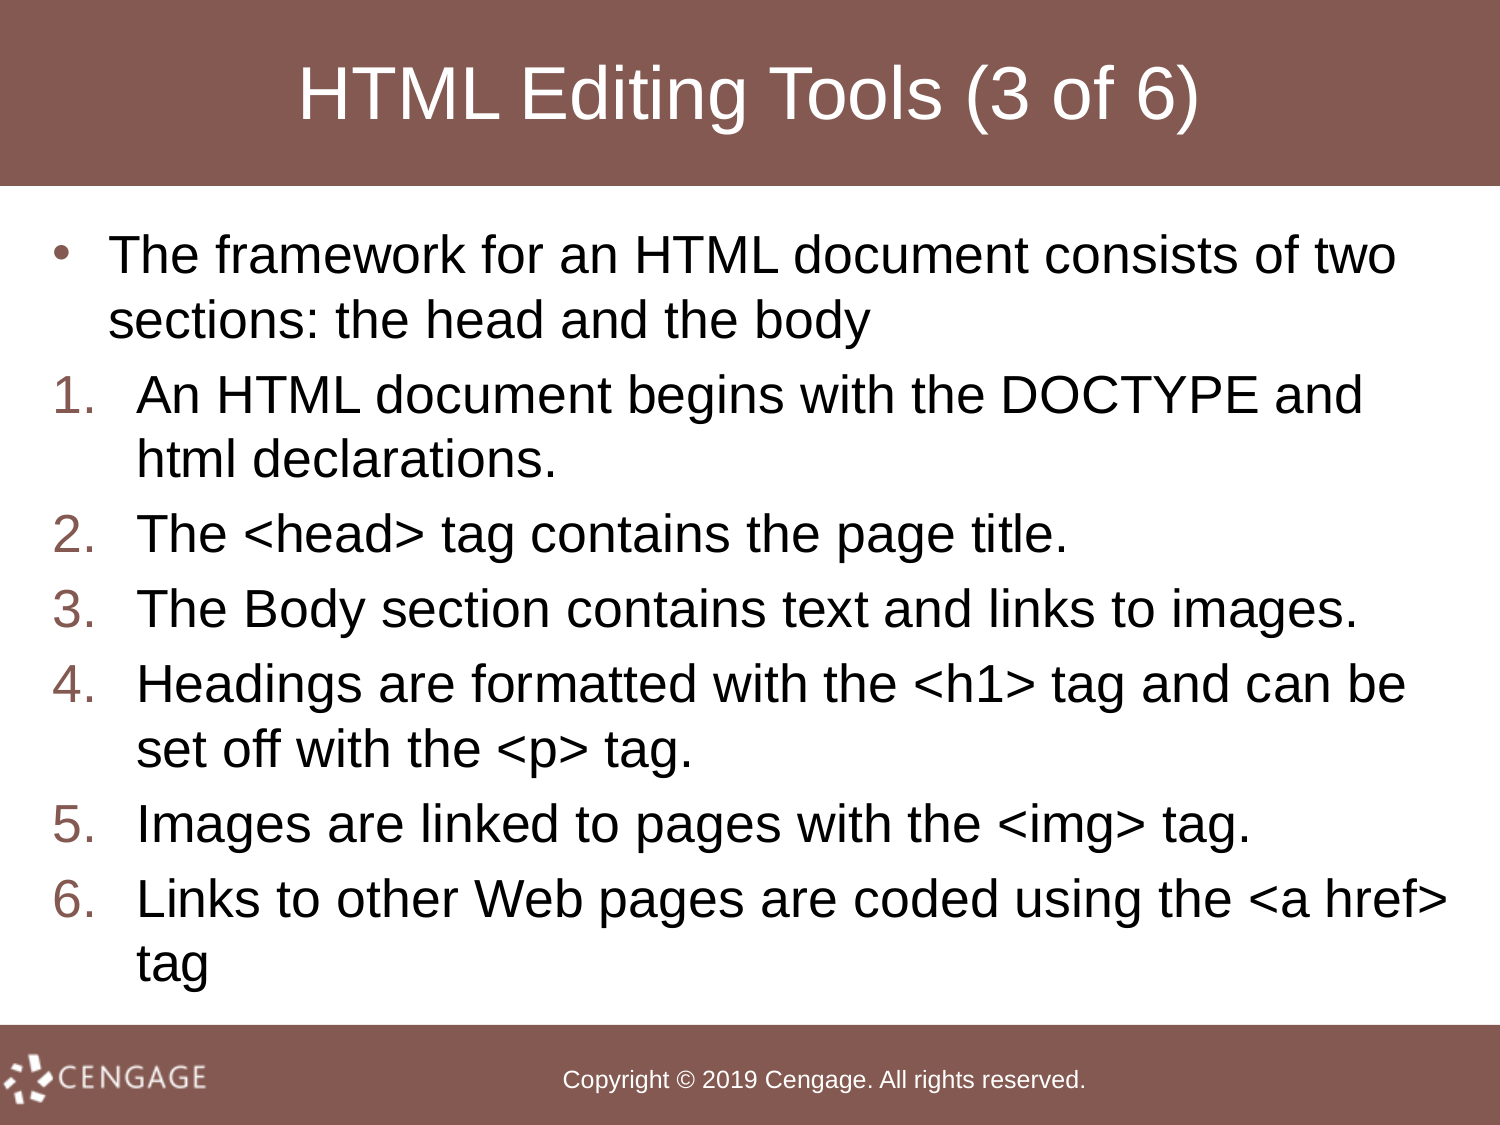

# HTML Editing Tools (3 of 6)
The framework for an HTML document consists of two sections: the head and the body
An HTML document begins with the DOCTYPE and html declarations.
The <head> tag contains the page title.
The Body section contains text and links to images.
Headings are formatted with the <h1> tag and can be set off with the <p> tag.
Images are linked to pages with the <img> tag.
Links to other Web pages are coded using the <a href> tag